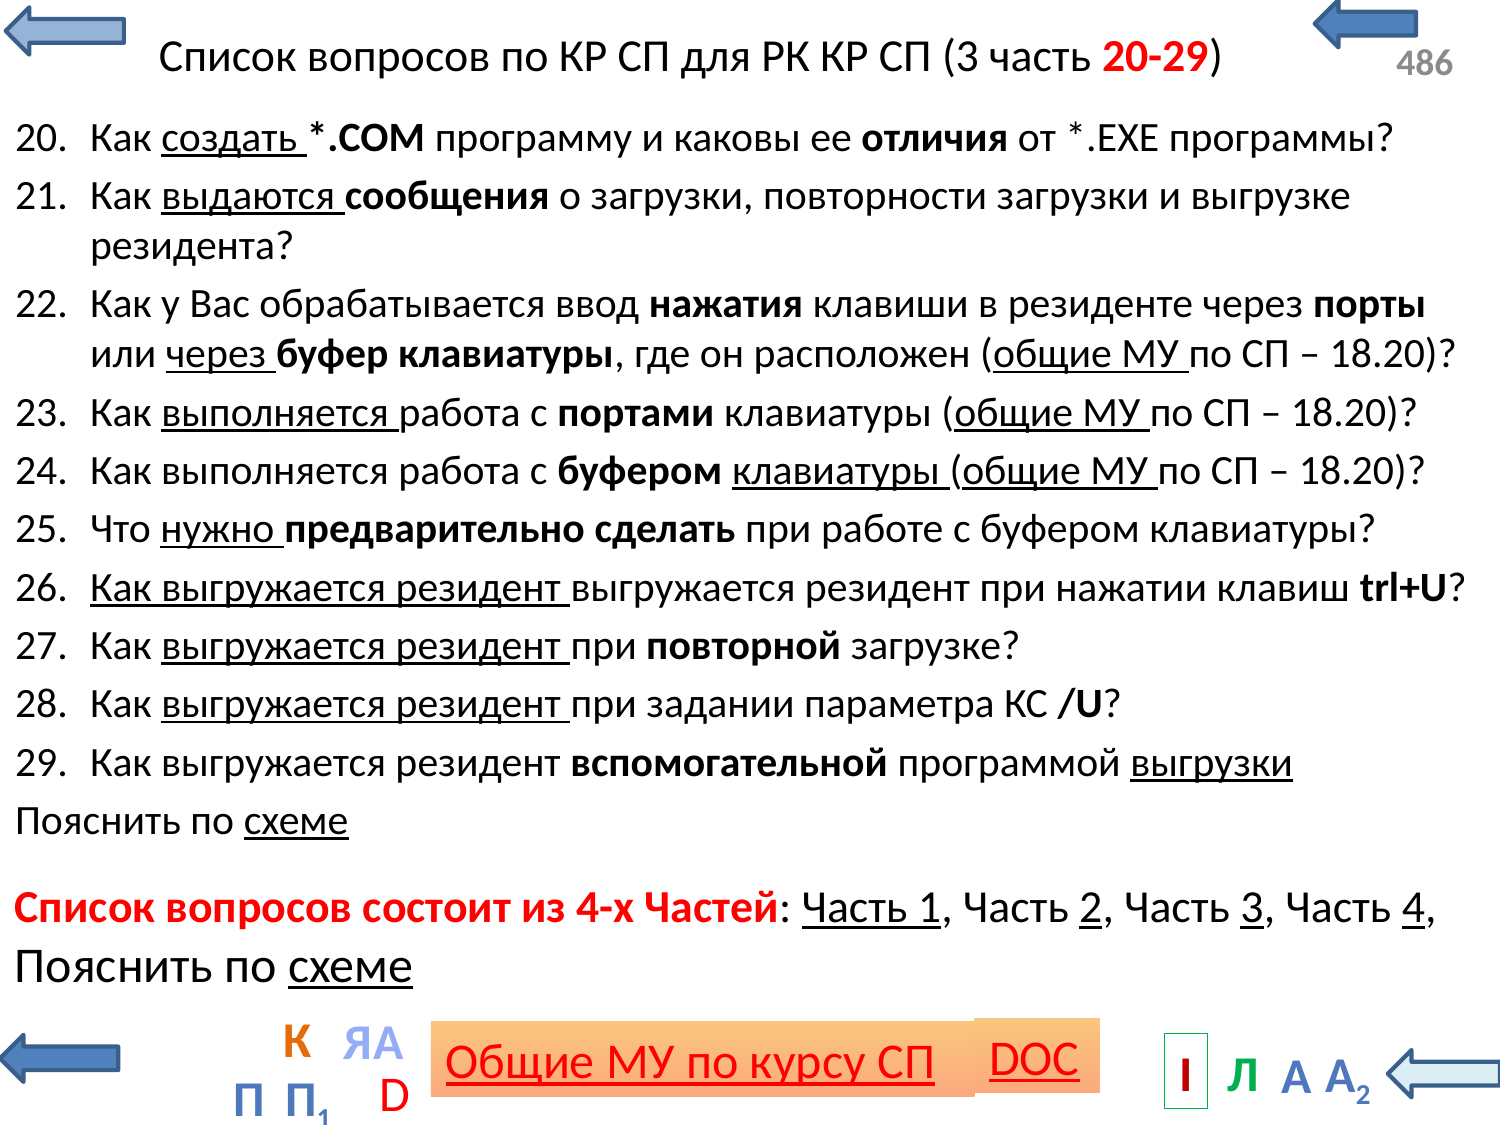

# Список вопросов по КР СП для РК КР СП (3 часть 20-29)
Как создать *.COM программу и каковы ее отличия от *.EXE программы?
Как выдаются сообщения о загрузки, повторности загрузки и выгрузке резидента?
Как у Вас обрабатывается ввод нажатия клавиши в резиденте через порты или через буфер клавиатуры, где он расположен (общие МУ по СП – 18.20)?
Как выполняется работа с портами клавиатуры (общие МУ по СП – 18.20)?
Как выполняется работа с буфером клавиатуры (общие МУ по СП – 18.20)?
Что нужно предварительно сделать при работе с буфером клавиатуры?
Как выгружается резидент выгружается резидент при нажатии клавиш trl+U?
Как выгружается резидент при повторной загрузке?
Как выгружается резидент при задании параметра КС /U?
Как выгружается резидент вспомогательной программой выгрузки
Пояснить по схеме

Список вопросов состоит из 4-х Частей: Часть 1, Часть 2, Часть 3, Часть 4,
Пояснить по схеме